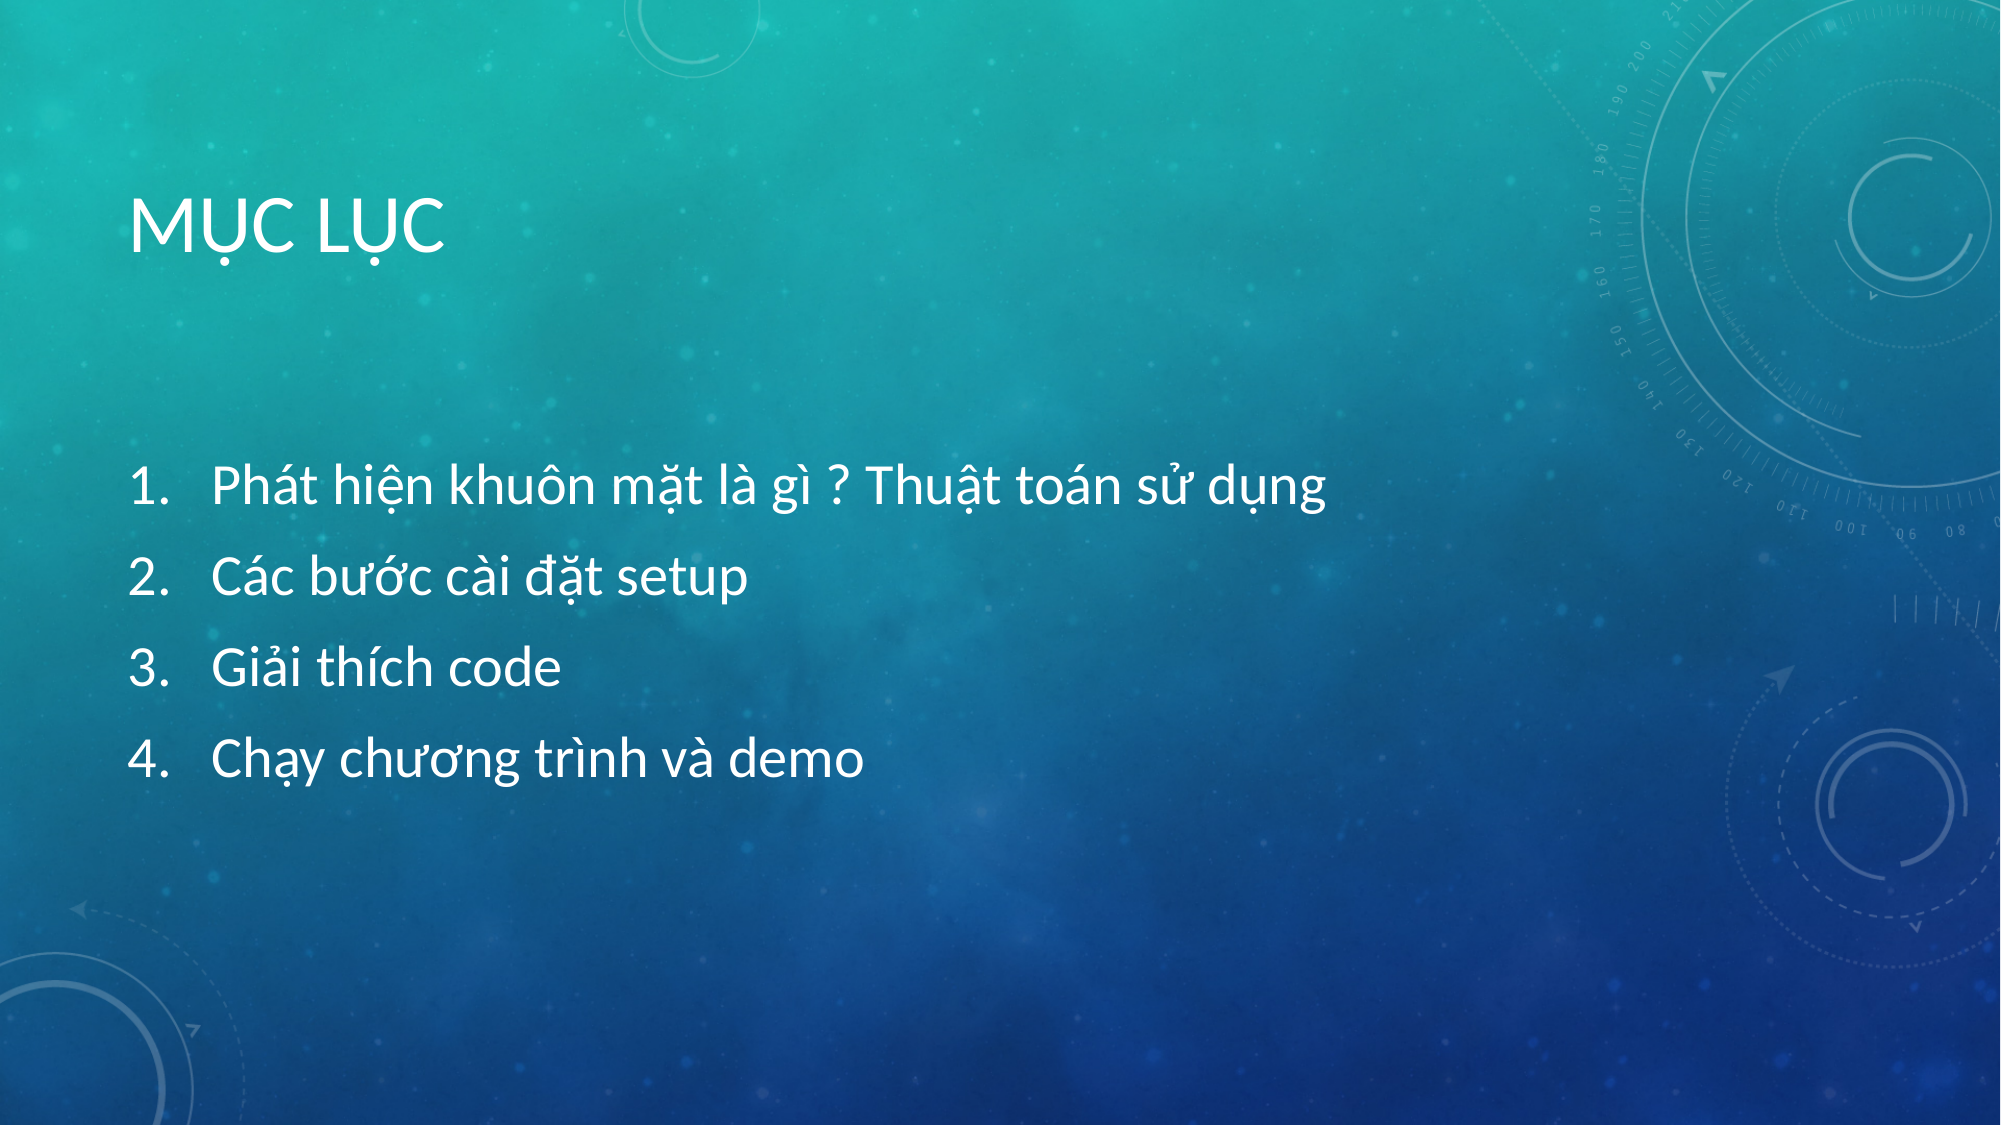

# Mục lục
Phát hiện khuôn mặt là gì ? Thuật toán sử dụng
Các bước cài đặt setup
Giải thích code
Chạy chương trình và demo